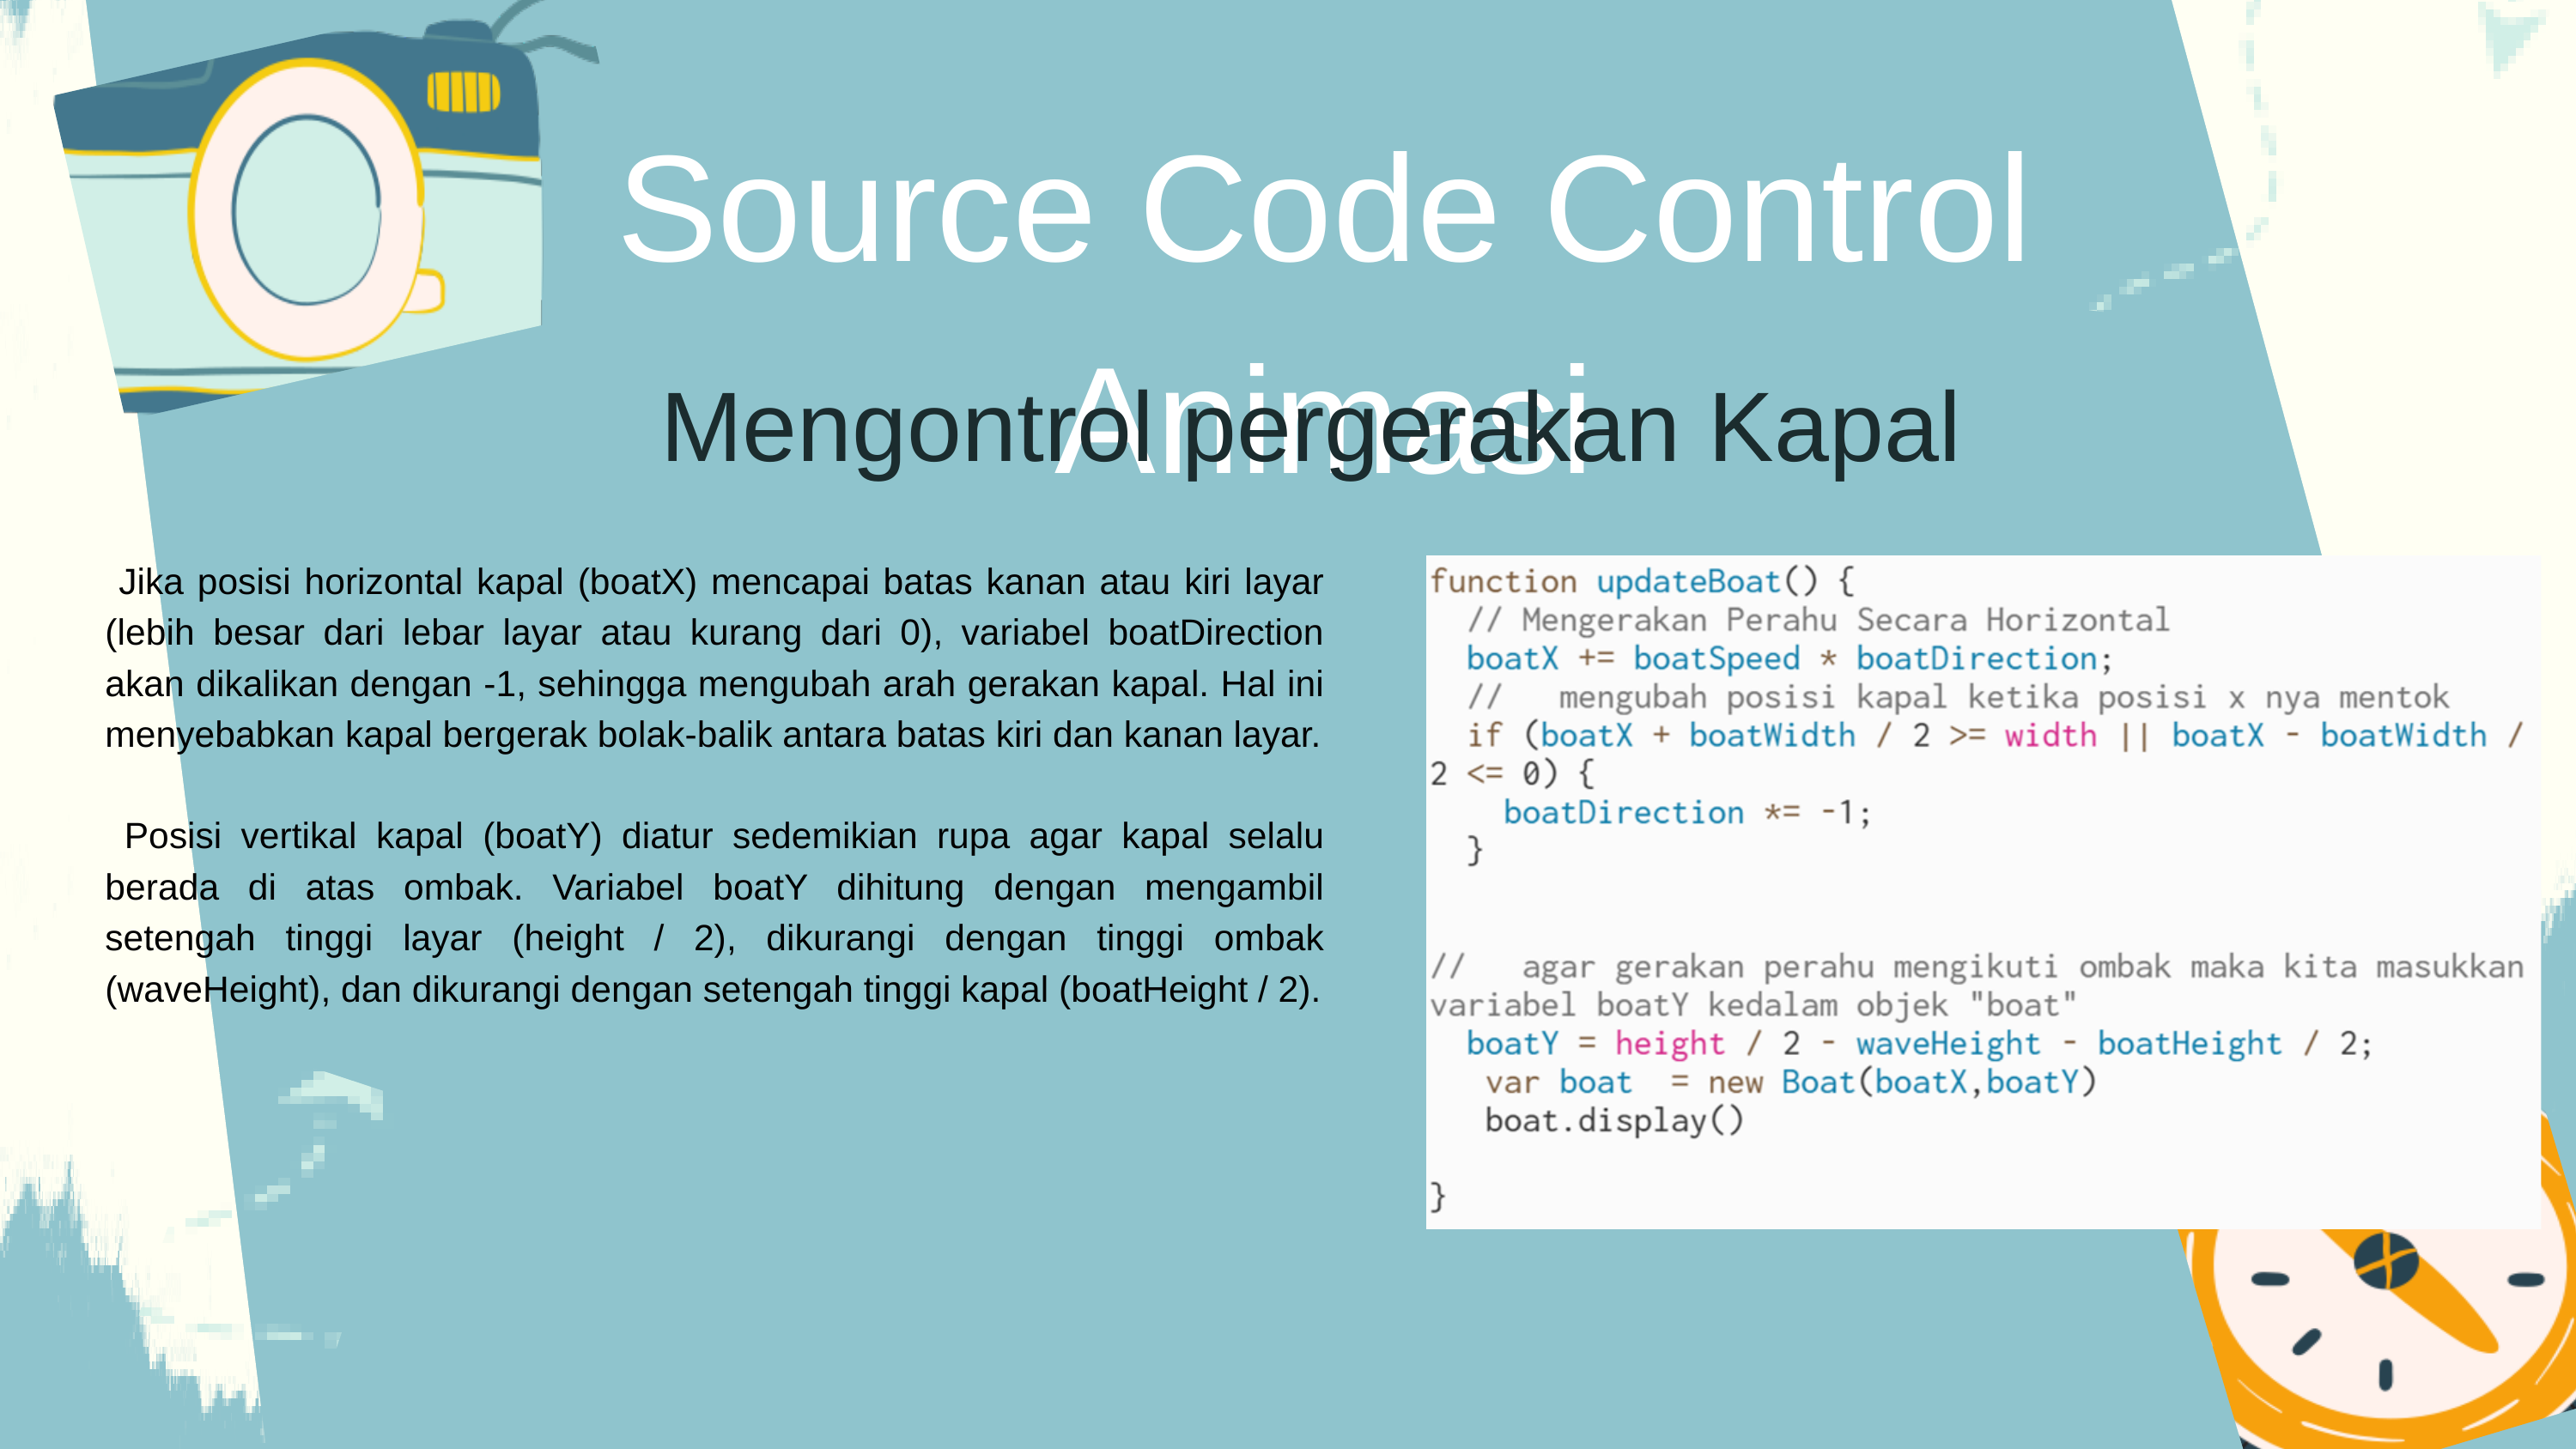

Source Code Control Animasi

Mengontrol pergerakan Kapal

 Jika posisi horizontal kapal (boatX) mencapai batas kanan atau kiri layar (lebih besar dari lebar layar atau kurang dari 0), variabel boatDirection akan dikalikan dengan -1, sehingga mengubah arah gerakan kapal. Hal ini menyebabkan kapal bergerak bolak-balik antara batas kiri dan kanan layar.

 Posisi vertikal kapal (boatY) diatur sedemikian rupa agar kapal selalu berada di atas ombak. Variabel boatY dihitung dengan mengambil setengah tinggi layar (height / 2), dikurangi dengan tinggi ombak (waveHeight), dan dikurangi dengan setengah tinggi kapal (boatHeight / 2).